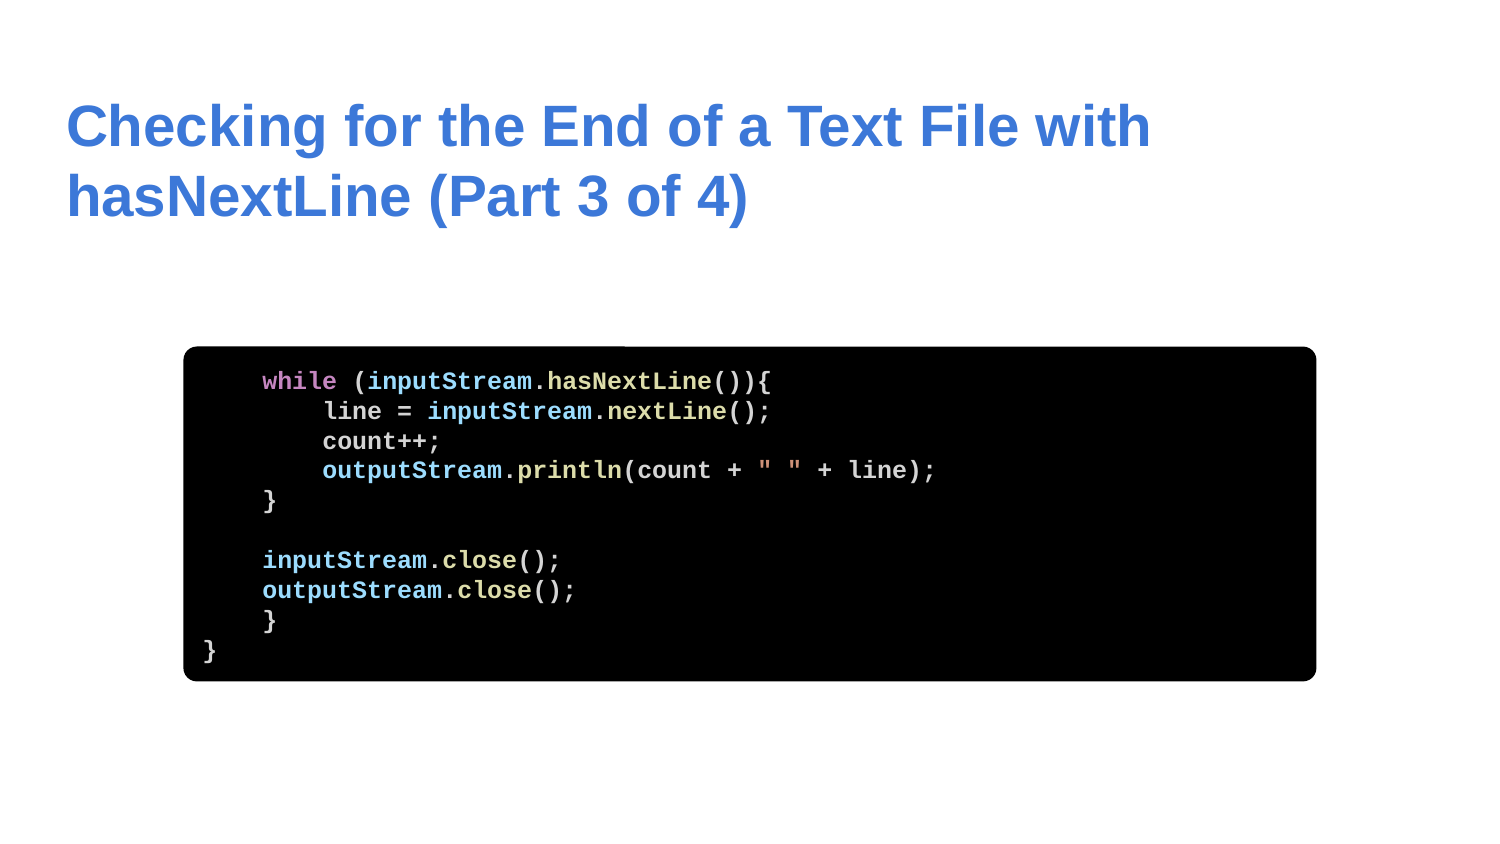

# Checking for the End of a Text File with hasNextLine (Part 3 of 4)

    while (inputStream.hasNextLine()){
        line = inputStream.nextLine();
        count++;
        outputStream.println(count + " " + line);
    }

    inputStream.close();
    outputStream.close();
    }
}